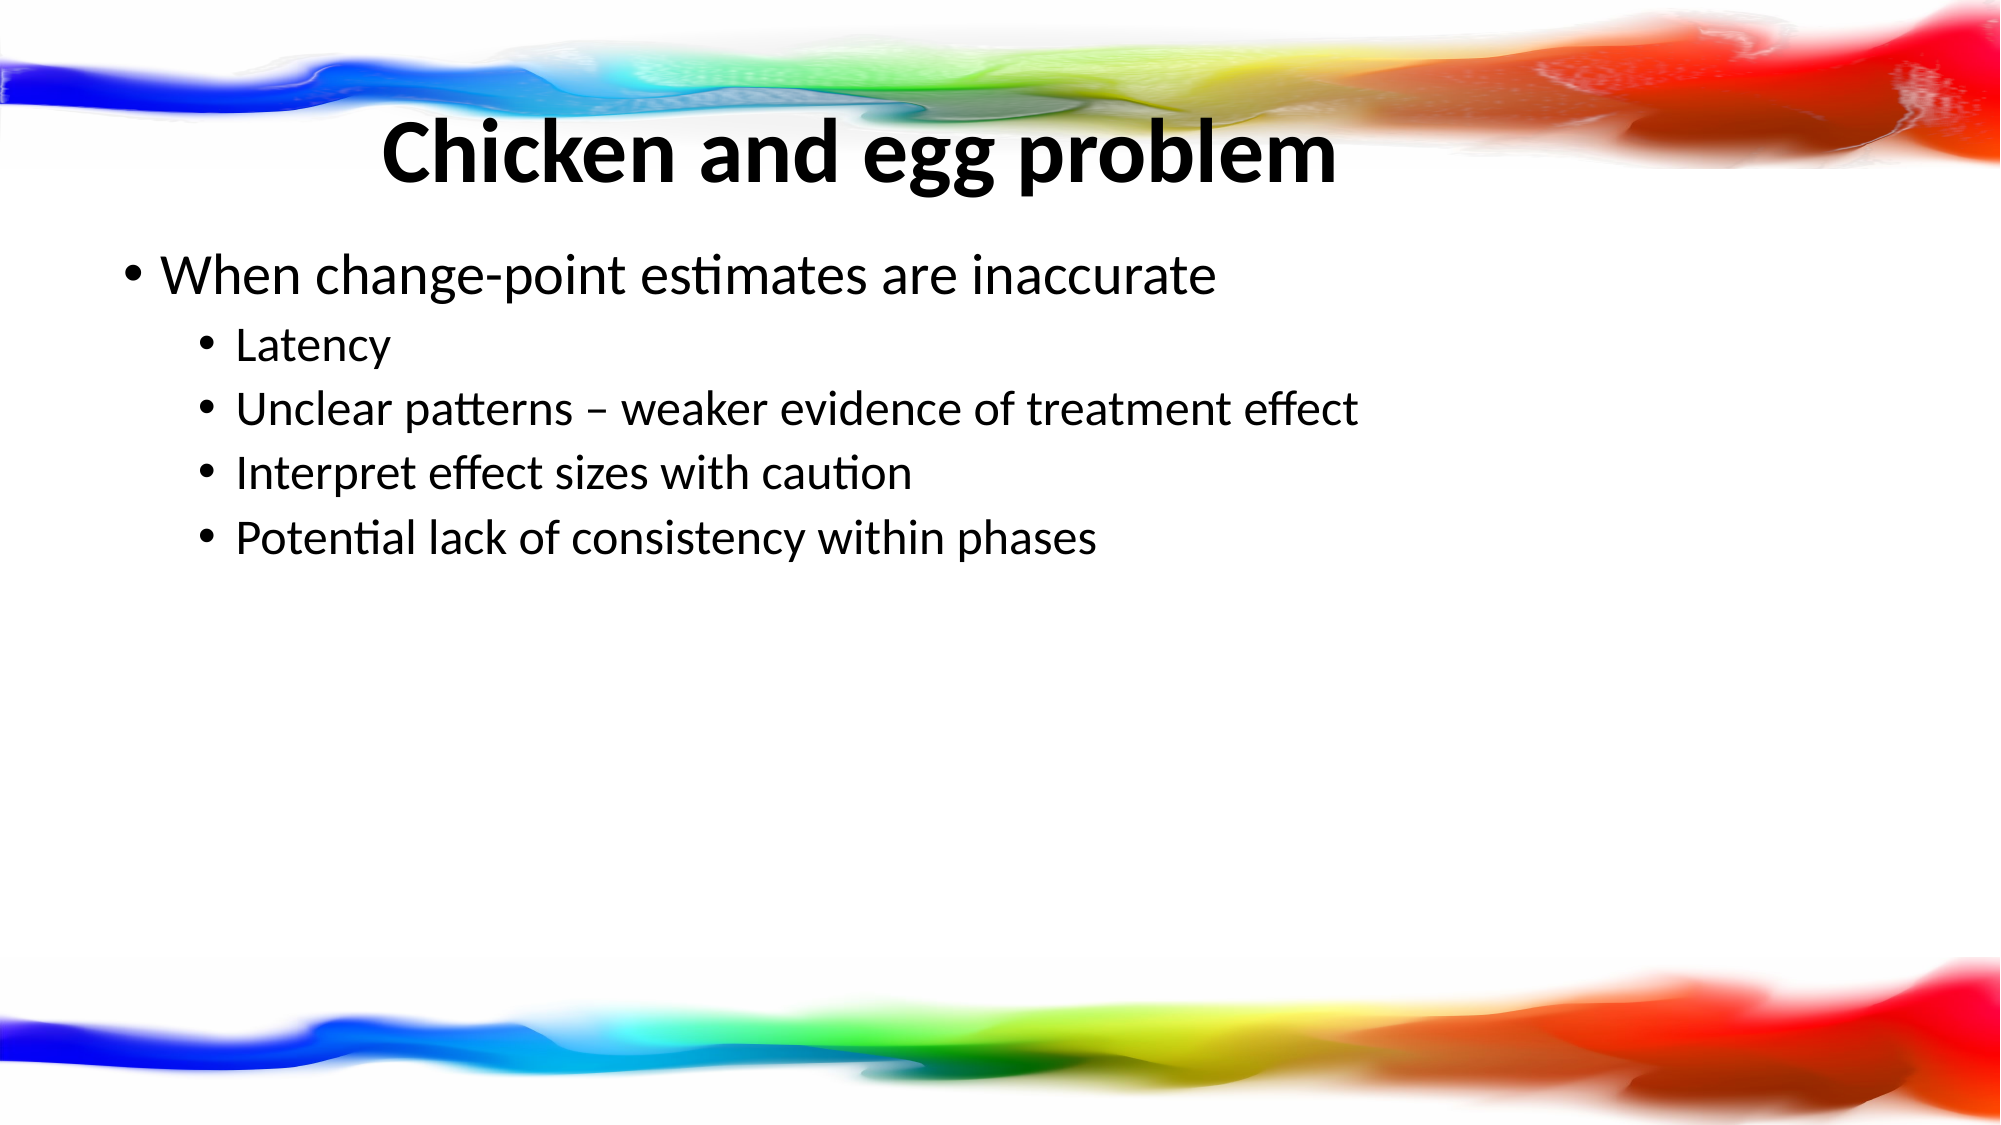

# Chicken and egg problem
When change-point estimates are inaccurate
Latency
Unclear patterns – weaker evidence of treatment effect
Interpret effect sizes with caution
Potential lack of consistency within phases